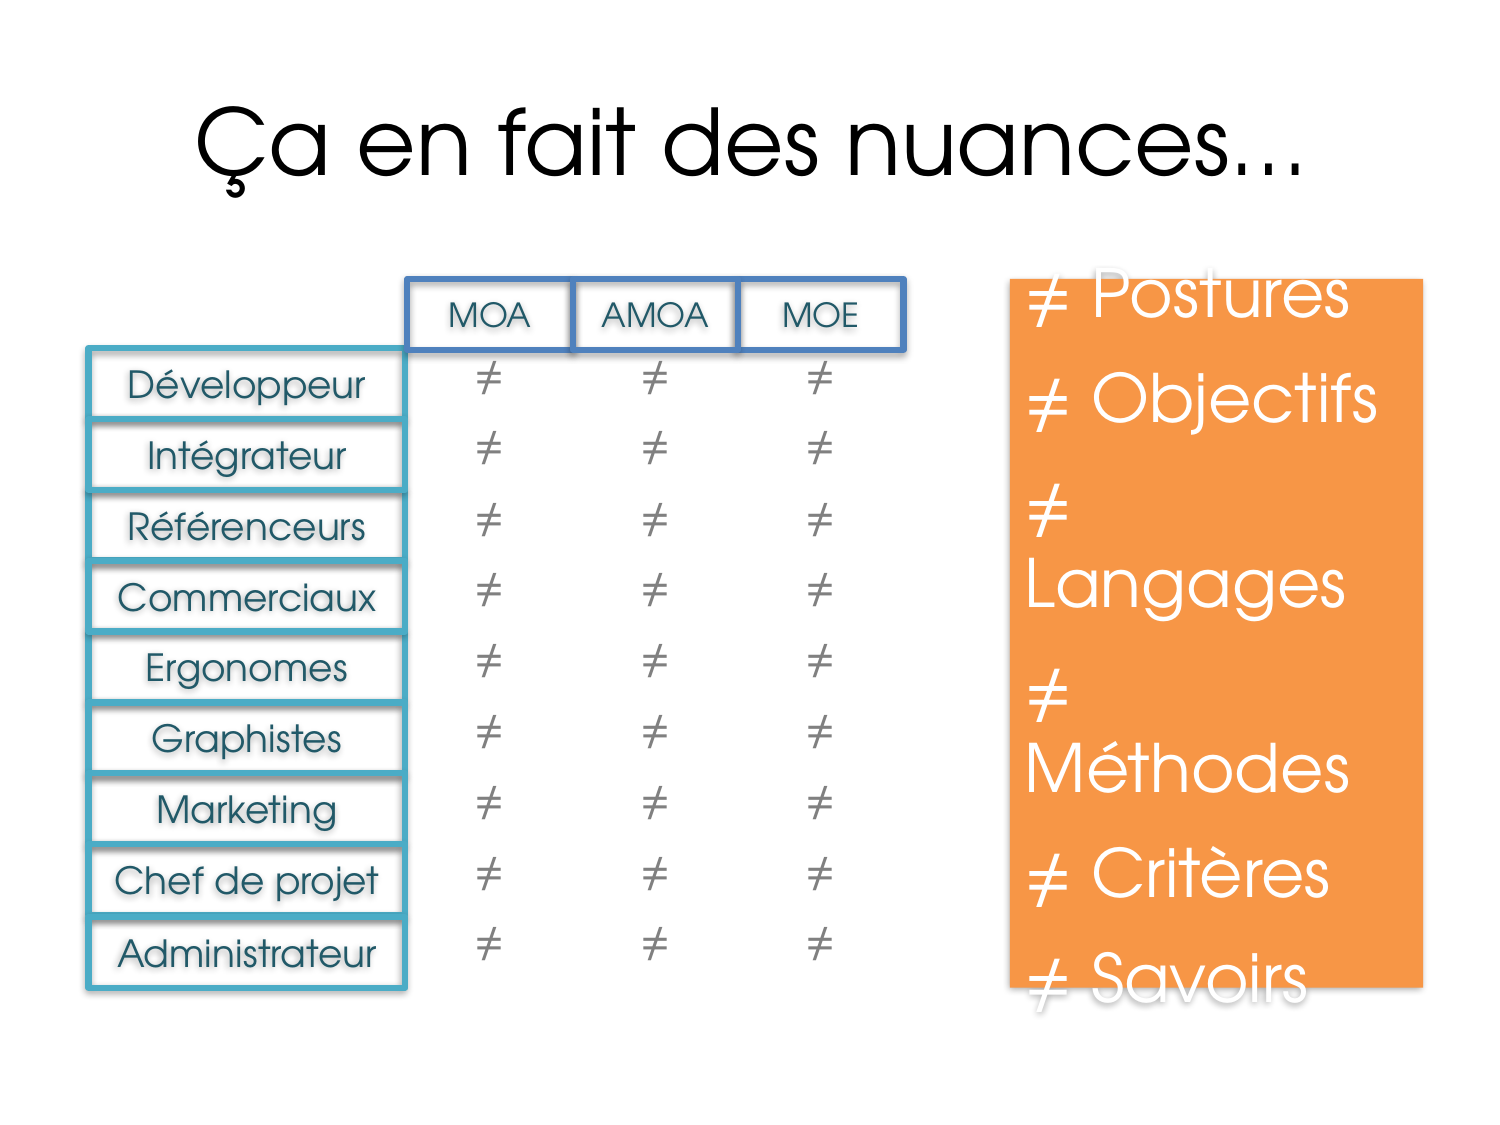

# Ça en fait des nuances…
MOA
AMOA
MOE
≠ Postures
≠ Objectifs
≠ Langages
≠ Méthodes
≠ Critères
≠ Savoirs
Développeur
| ≠ | ≠ | ≠ |
| --- | --- | --- |
| ≠ | ≠ | ≠ |
| ≠ | ≠ | ≠ |
| ≠ | ≠ | ≠ |
| ≠ | ≠ | ≠ |
| ≠ | ≠ | ≠ |
| ≠ | ≠ | ≠ |
| ≠ | ≠ | ≠ |
| ≠ | ≠ | ≠ |
Intégrateur
Référenceurs
Commerciaux
Ergonomes
Graphistes
Marketing
Chef de projet
Administrateur